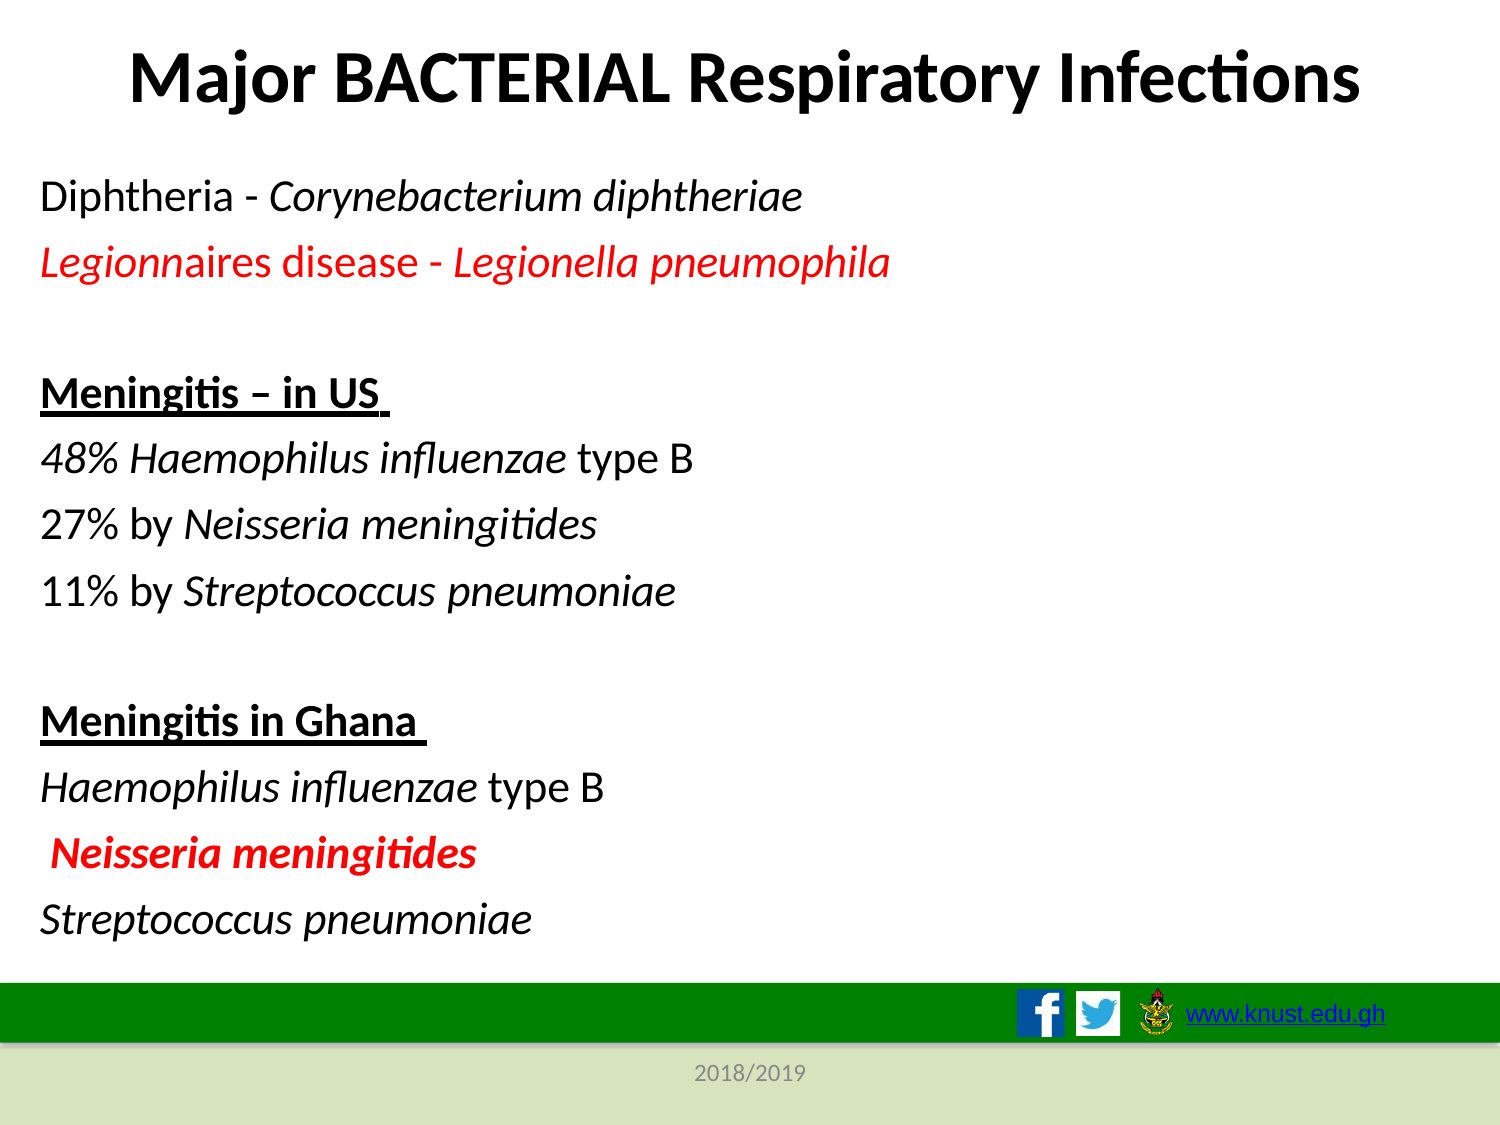

# Major BACTERIAL Respiratory Infections
Diphtheria - Corynebacterium diphtheriae  Legionnaires disease - Legionella pneumophila

Meningitis – in US
48% Haemophilus influenzae type B
27% by Neisseria meningitides
11% by Streptococcus pneumoniae

Meningitis in Ghana  Haemophilus influenzae type B  Neisseria meningitides  Streptococcus pneumoniae

www.knust.edu.gh
2018/2019